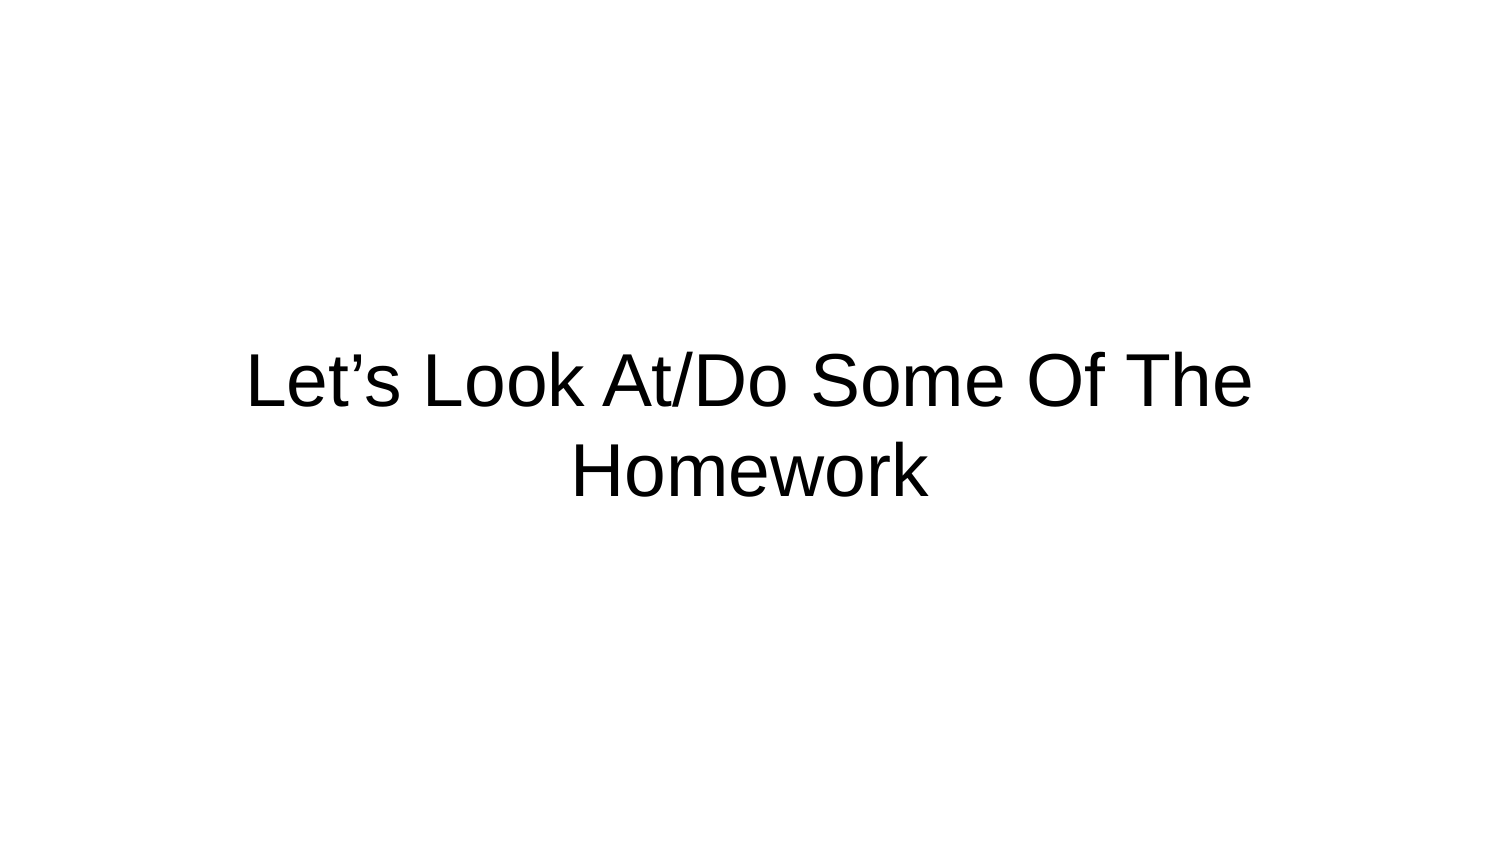

# Let’s Look At/Do Some Of The Homework